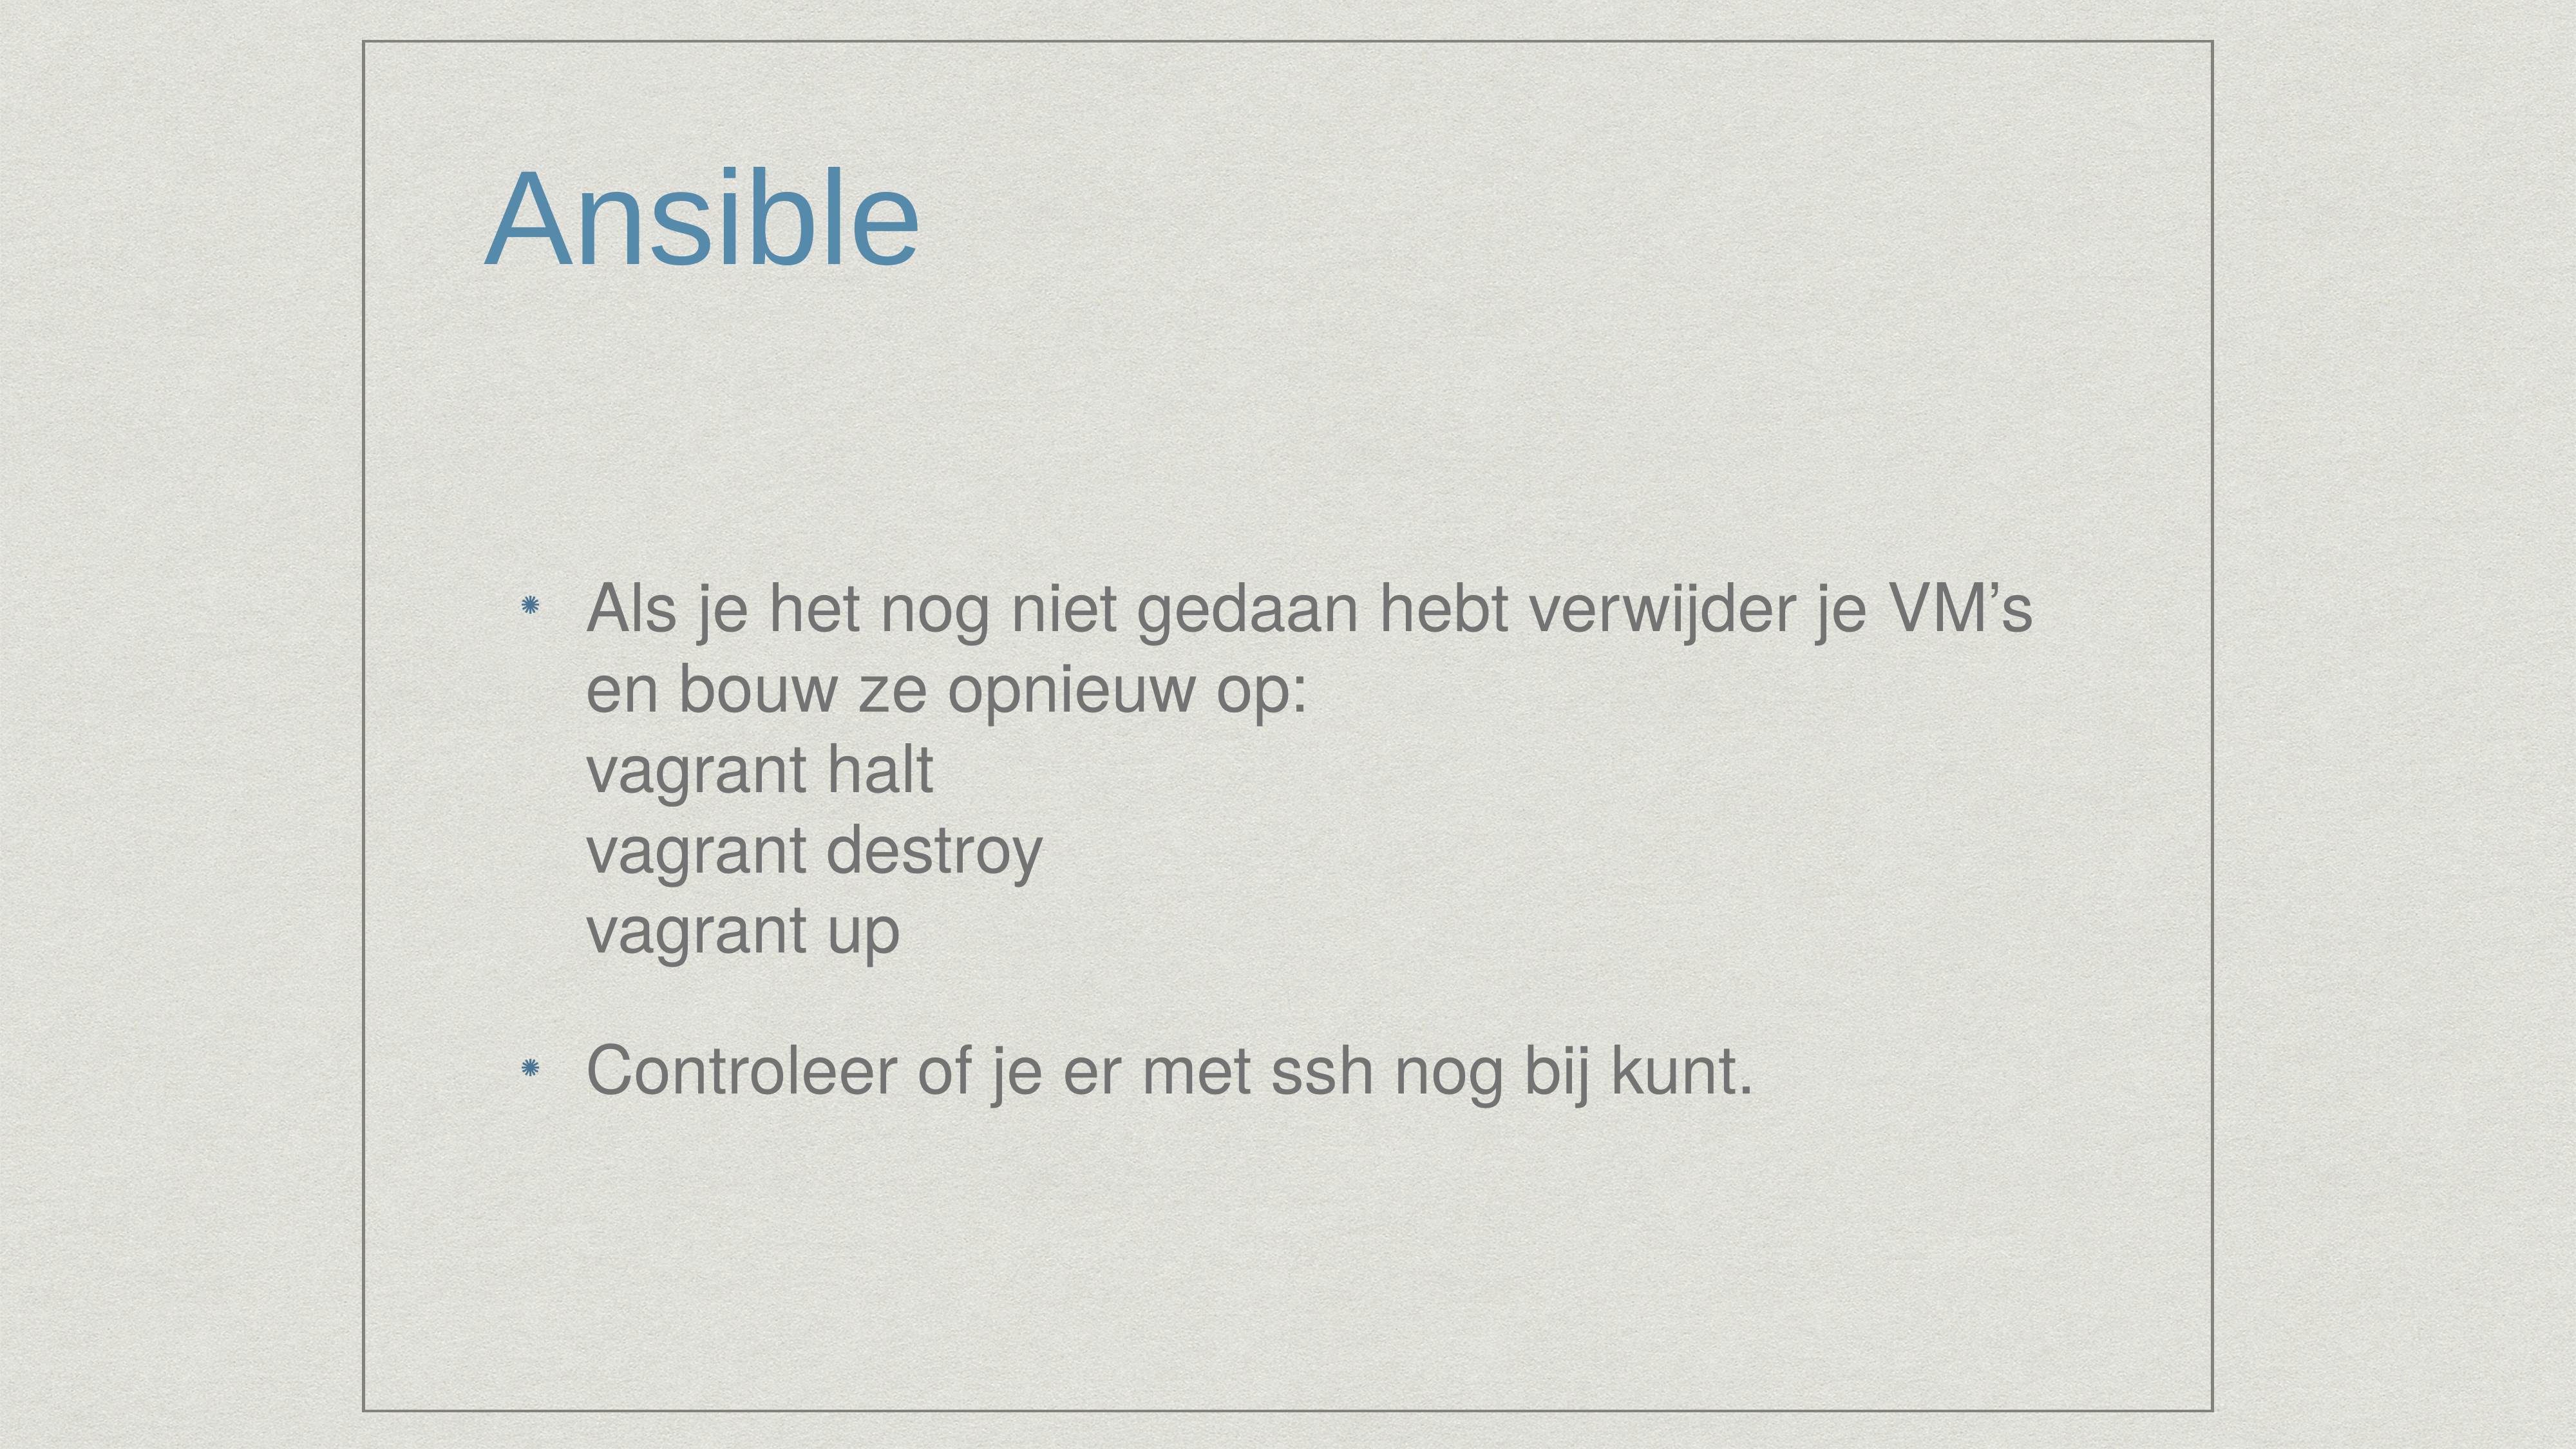

# Ansible
Als je het nog niet gedaan hebt verwijder je VM’s en bouw ze opnieuw op:
vagrant halt
vagrant destroy
vagrant up
Controleer of je er met ssh nog bij kunt.